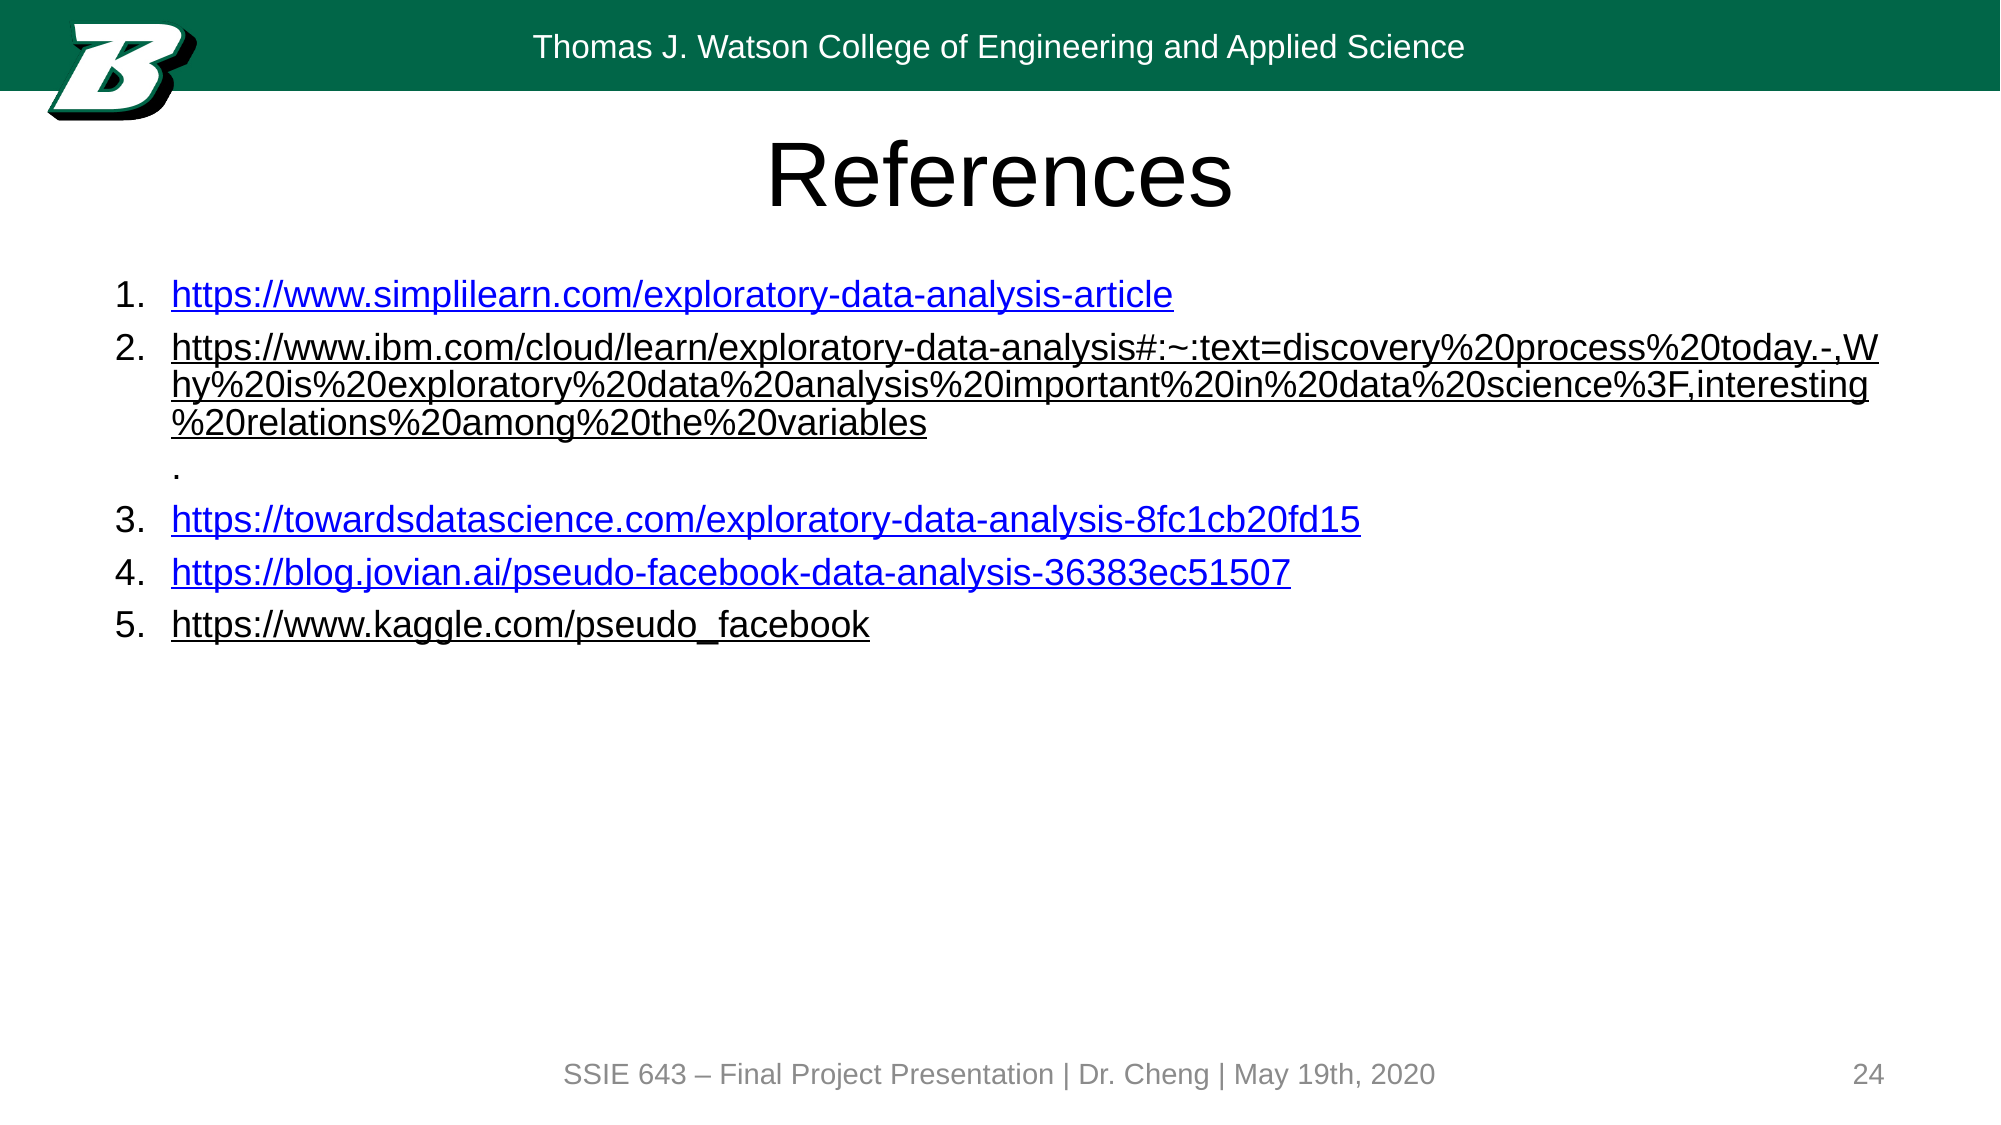

# References
https://www.simplilearn.com/exploratory-data-analysis-article
https://www.ibm.com/cloud/learn/exploratory-data-analysis#:~:text=discovery%20process%20today.-,Why%20is%20exploratory%20data%20analysis%20important%20in%20data%20science%3F,interesting%20relations%20among%20the%20variables.
https://towardsdatascience.com/exploratory-data-analysis-8fc1cb20fd15
https://blog.jovian.ai/pseudo-facebook-data-analysis-36383ec51507
https://www.kaggle.com/pseudo_facebook

SSIE 643 – Final Project Presentation | Dr. Cheng | May 19th, 2020
24